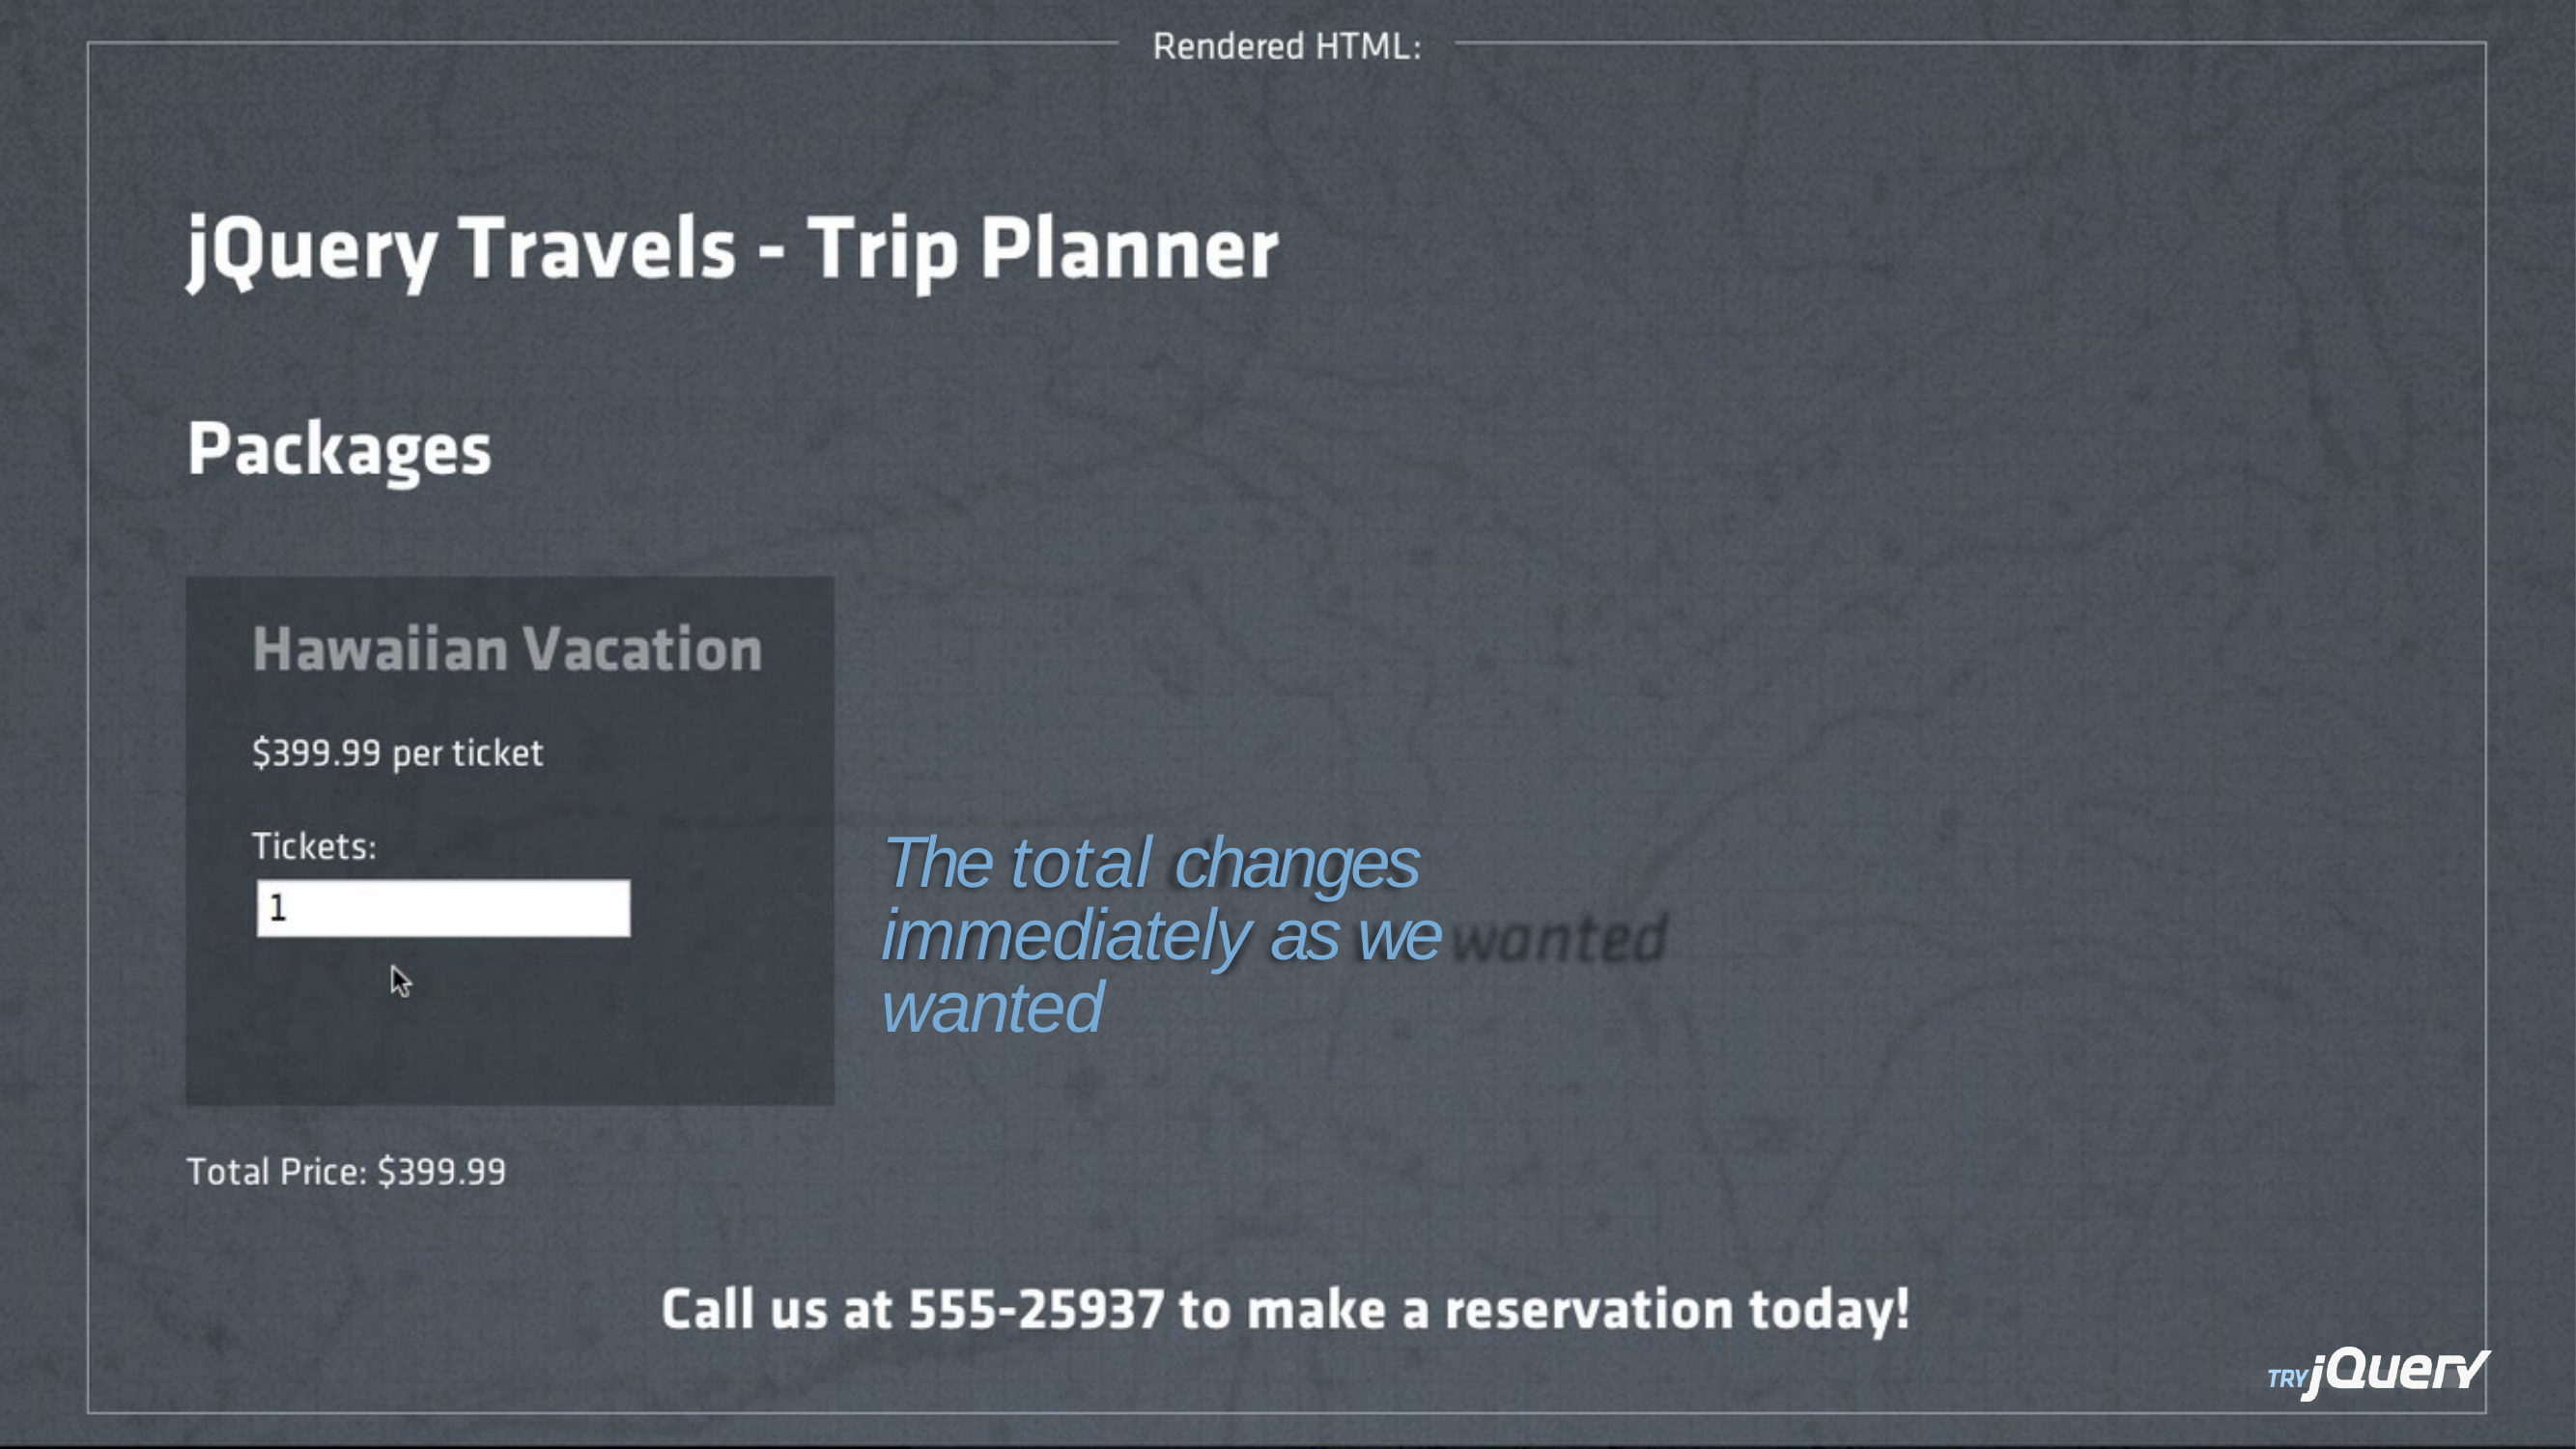

The total changes  immediately as we wanted